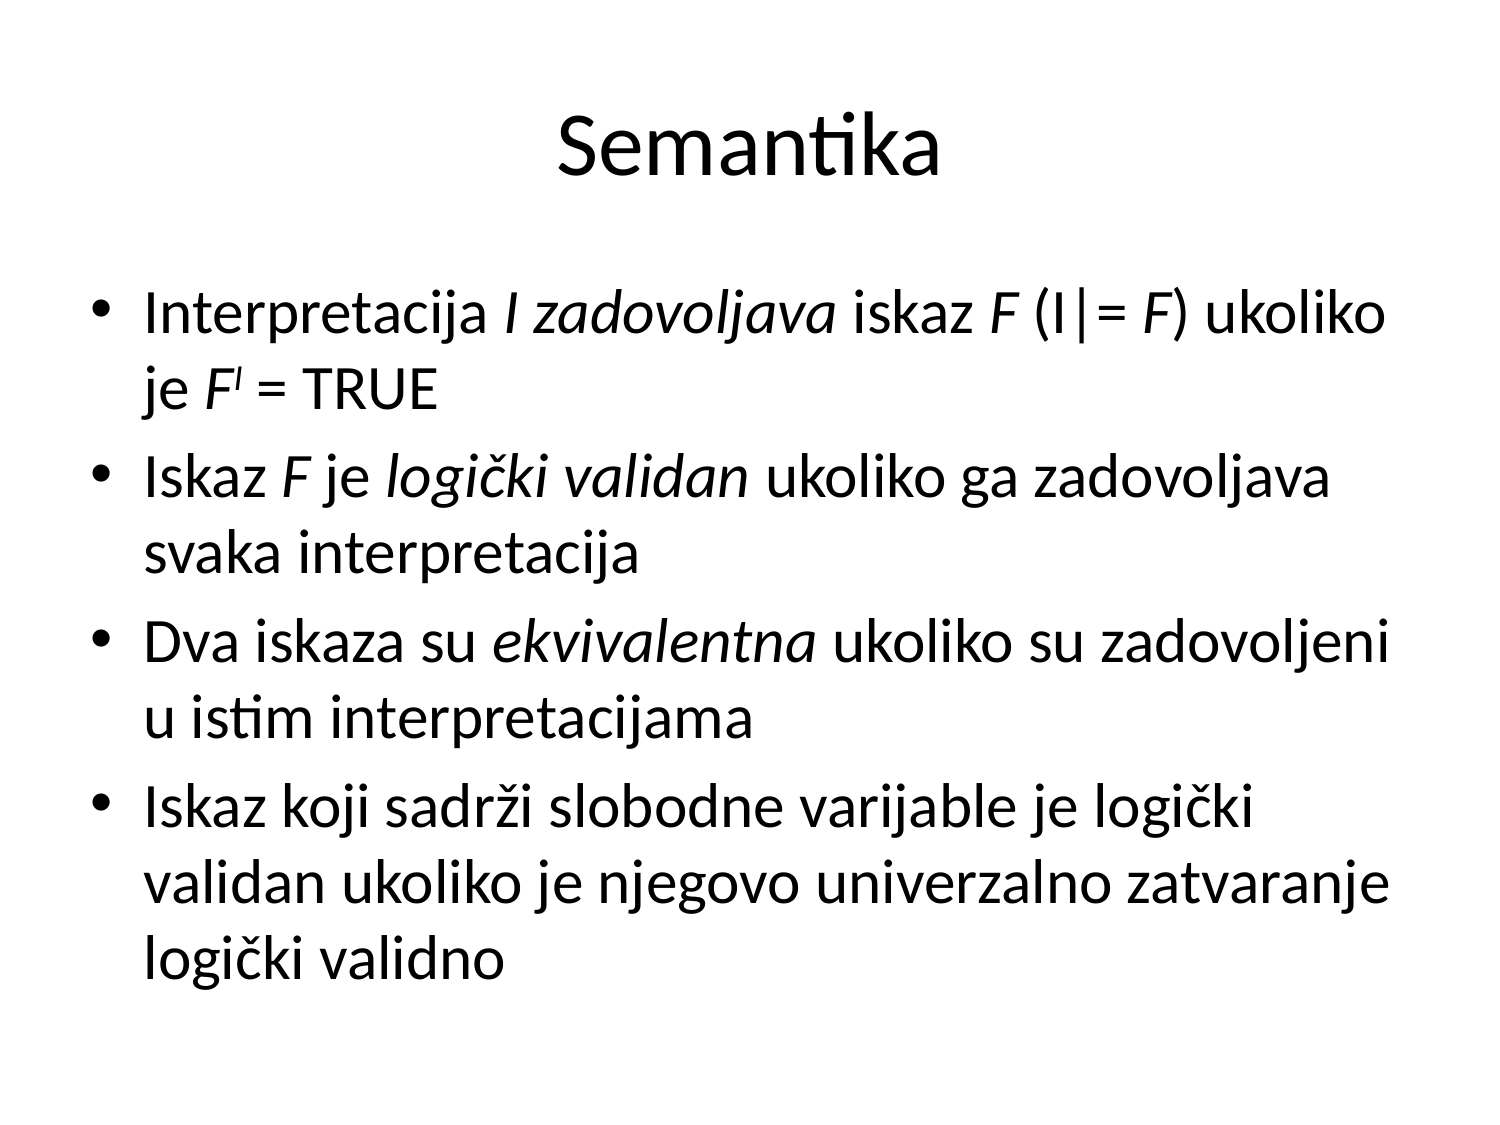

# Semantika
Interpretacija I zadovoljava iskaz F (I|= F) ukoliko je FI = TRUE
Iskaz F je logički validan ukoliko ga zadovoljava svaka interpretacija
Dva iskaza su ekvivalentna ukoliko su zadovoljeni u istim interpretacijama
Iskaz koji sadrži slobodne varijable je logički validan ukoliko je njegovo univerzalno zatvaranje logički validno